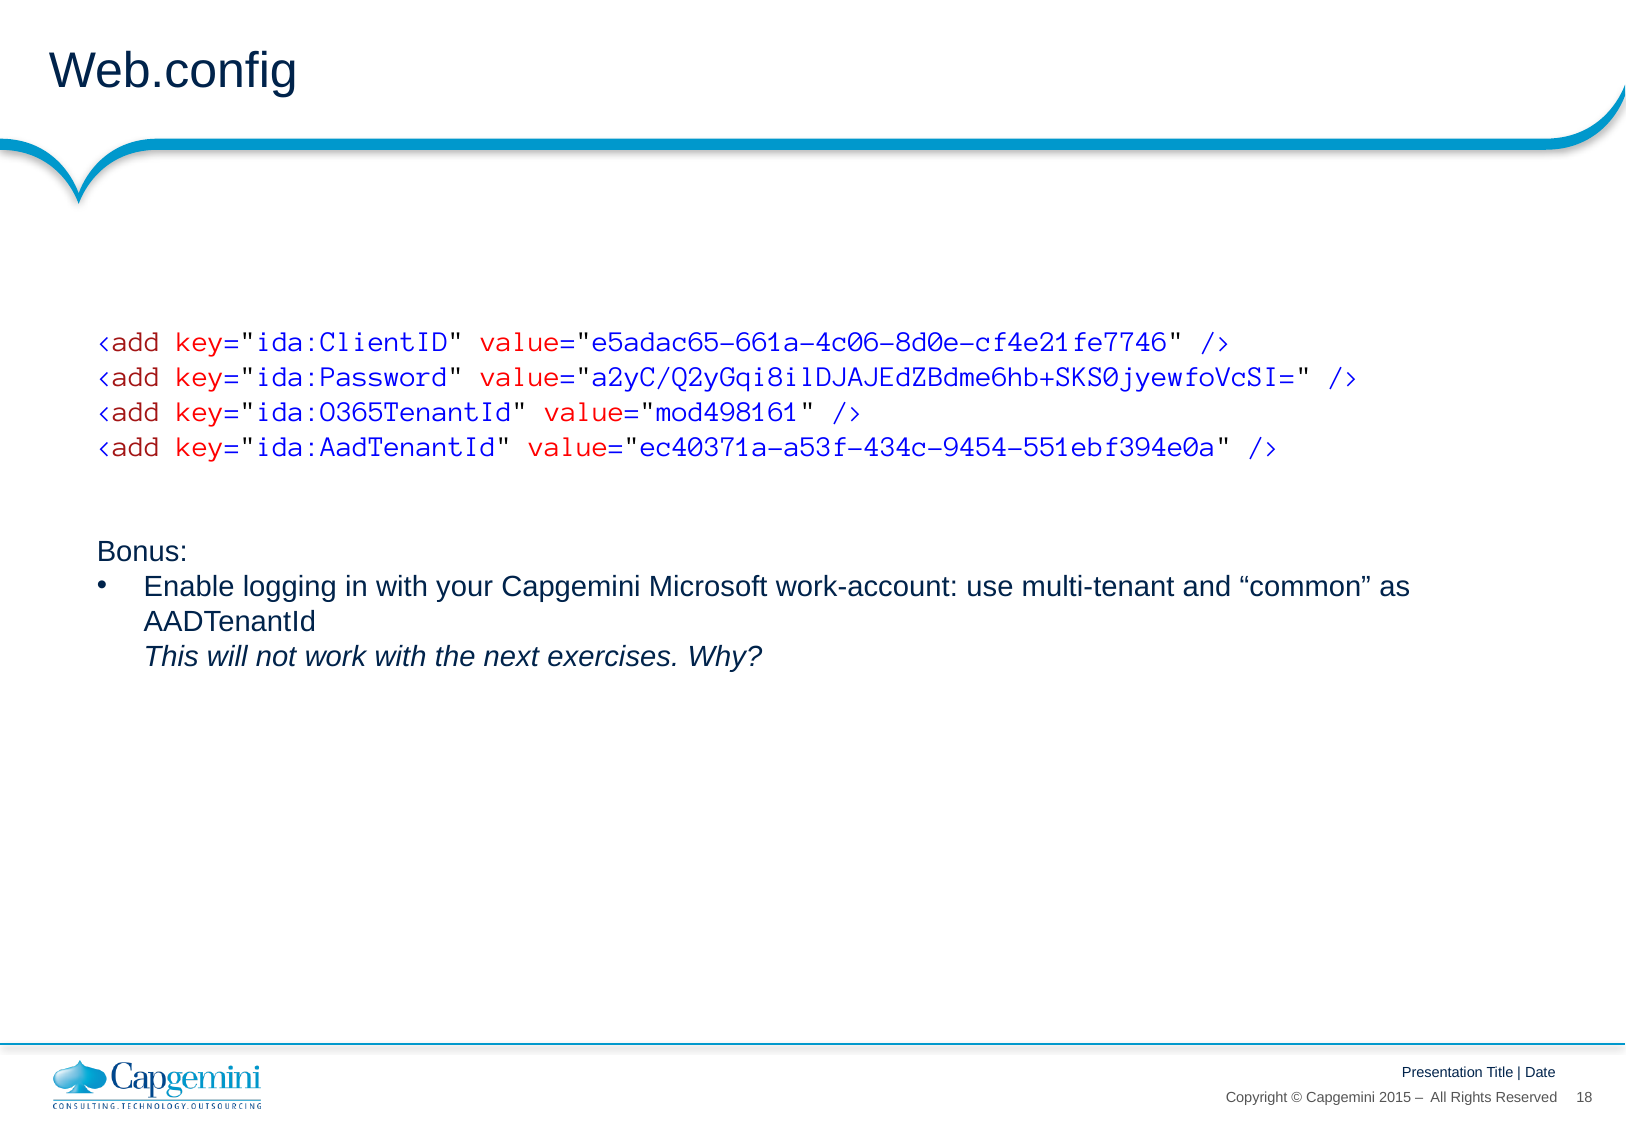

# Web.config
<add key="ida:ClientID" value="e5adac65-661a-4c06-8d0e-cf4e21fe7746" />
<add key="ida:Password" value="a2yC/Q2yGqi8ilDJAJEdZBdme6hb+SKS0jyewfoVcSI=" />
<add key="ida:O365TenantId" value="mod498161" />
<add key="ida:AadTenantId" value="ec40371a-a53f-434c-9454-551ebf394e0a" />

Bonus:
Enable logging in with your Capgemini Microsoft work-account: use multi-tenant and “common” as AADTenantId
This will not work with the next exercises. Why?